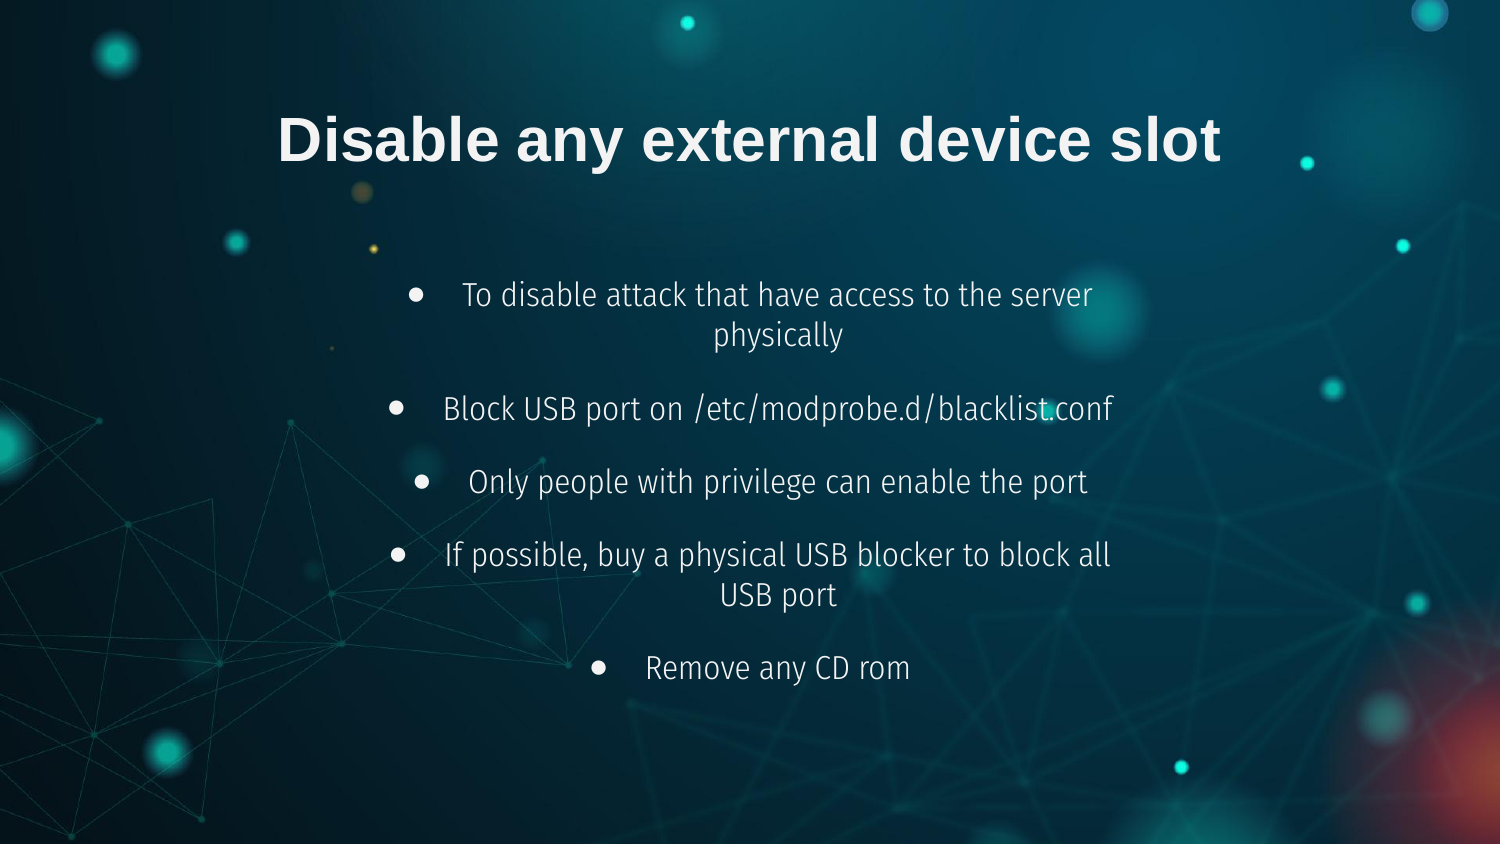

# Disable any external device slot
To disable attack that have access to the server physically
Block USB port on /etc/modprobe.d/blacklist.conf
Only people with privilege can enable the port
If possible, buy a physical USB blocker to block all USB port
Remove any CD rom